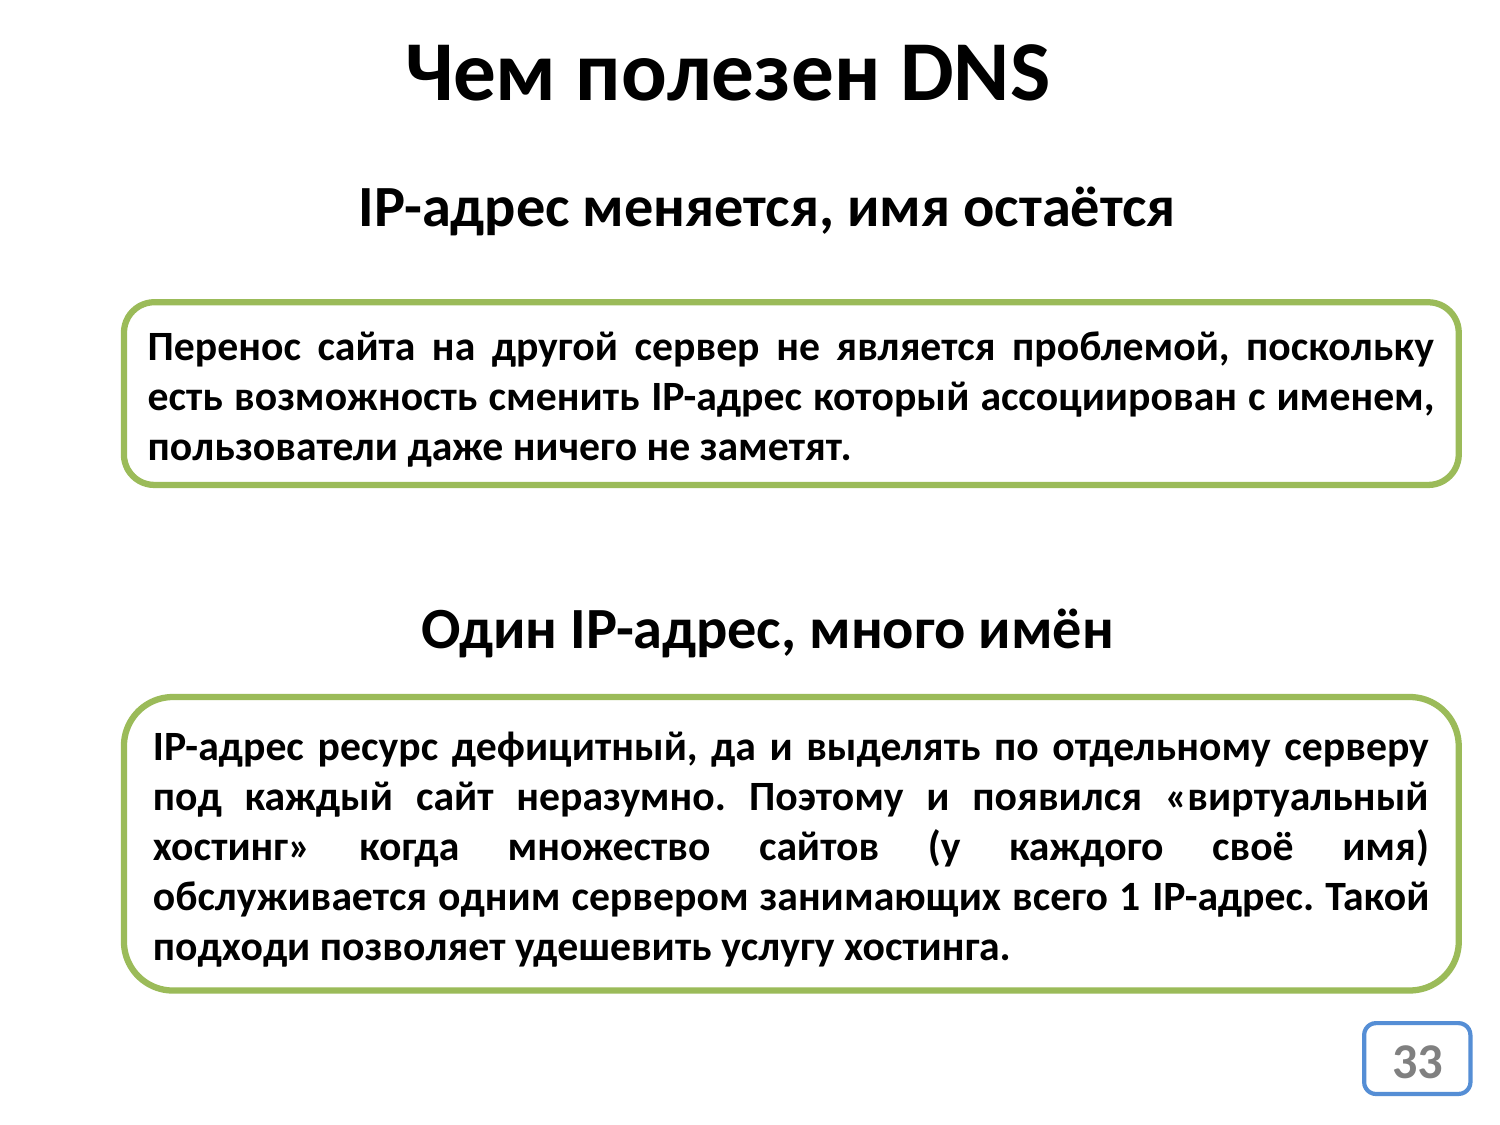

# Чем полезен DNS
IP-адрес меняется, имя остаётся
Перенос сайта на другой сервер не является проблемой, поскольку есть возможность сменить IP-адрес который ассоциирован с именем, пользователи даже ничего не заметят.
Один IP-адрес, много имён
IP-адрес ресурс дефицитный, да и выделять по отдельному серверу под каждый сайт неразумно. Поэтому и появился «виртуальный хостинг» когда множество сайтов (у каждого своё имя) обслуживается одним сервером занимающих всего 1 IP-адрес. Такой подходи позволяет удешевить услугу хостинга.
33